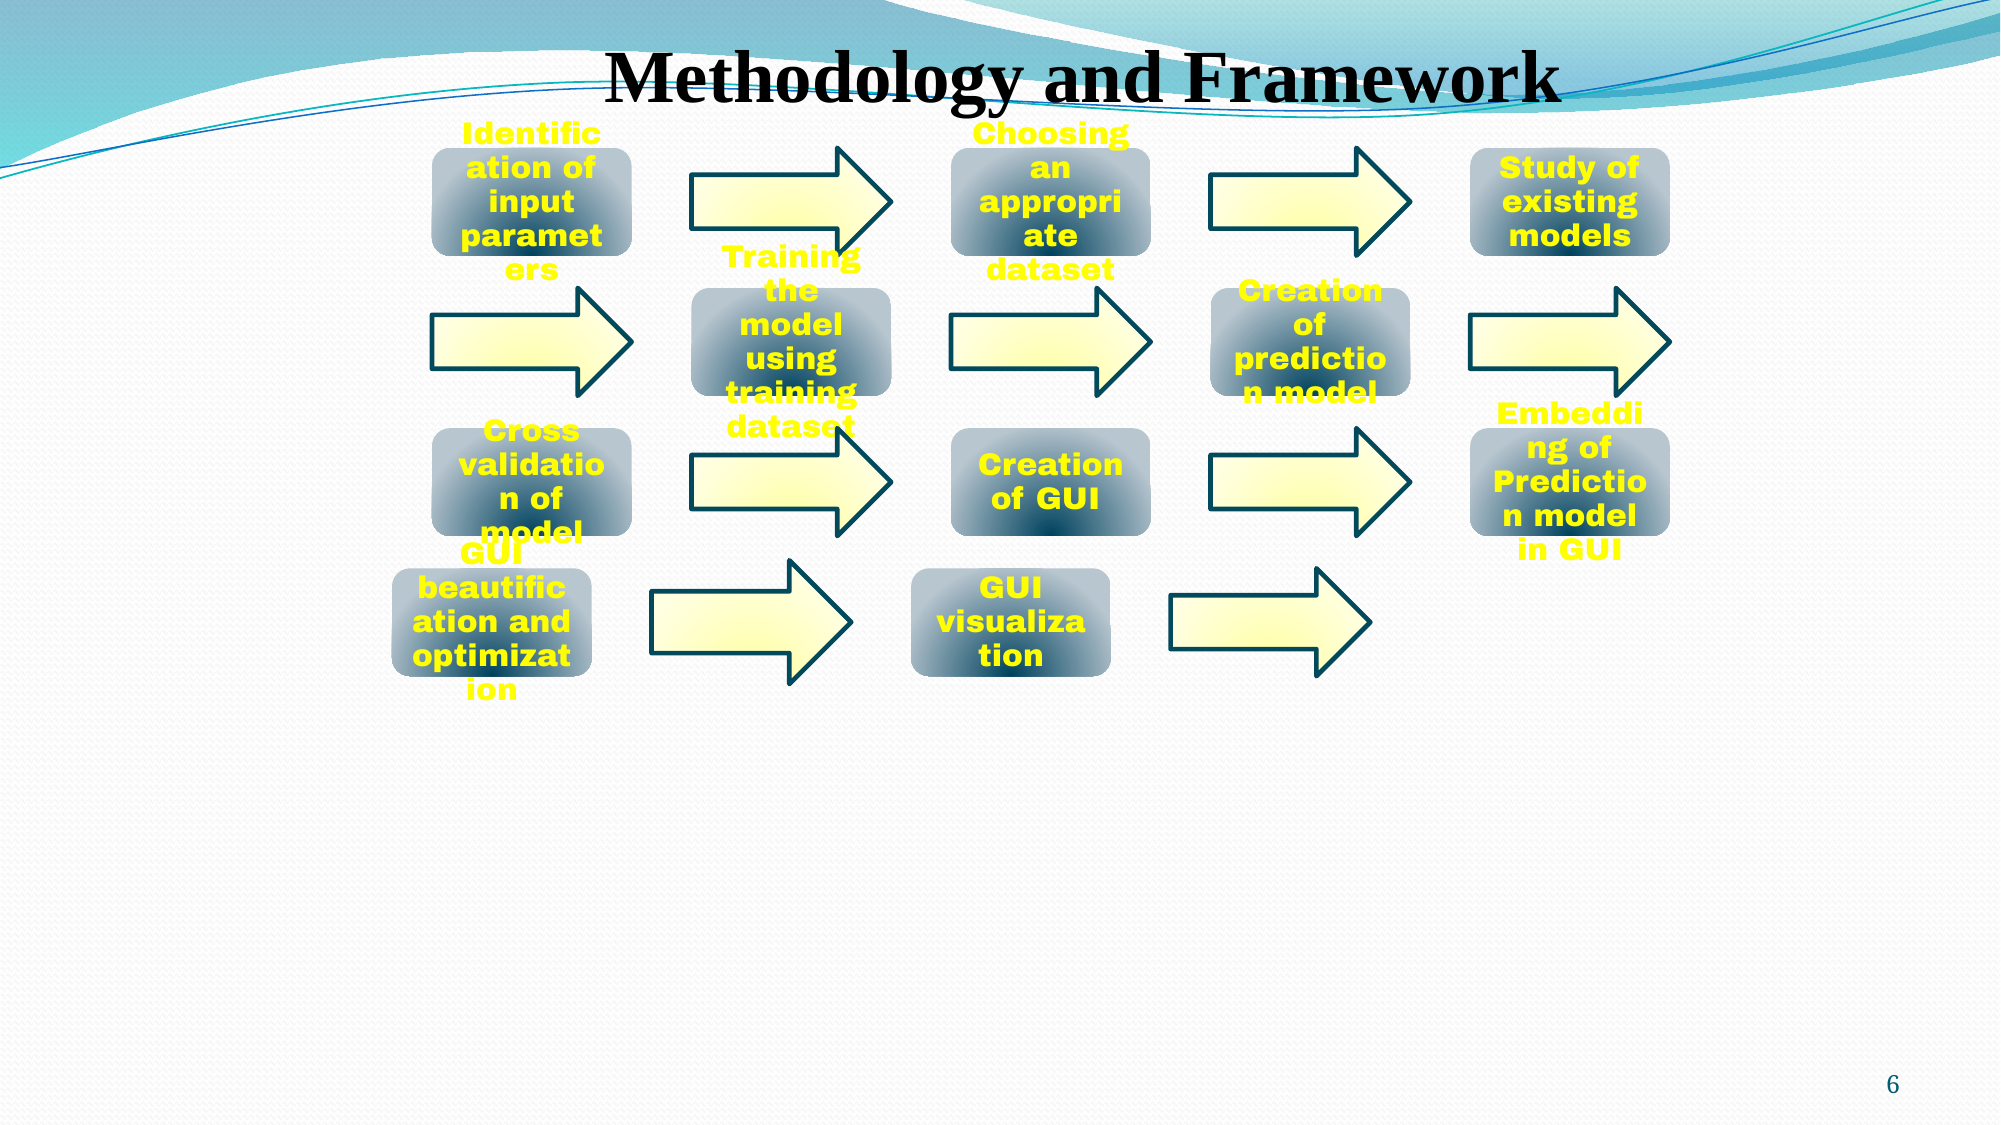

Methodology and Framework
Identification of input parameters
Choosing an appropriate dataset
Study of existing models
Creation of prediction model
Training the model using training dataset
Cross validation of model
Creation of GUI
Embedding of Prediction model in GUI
GUI visualization
GUI beautification and optimization
6